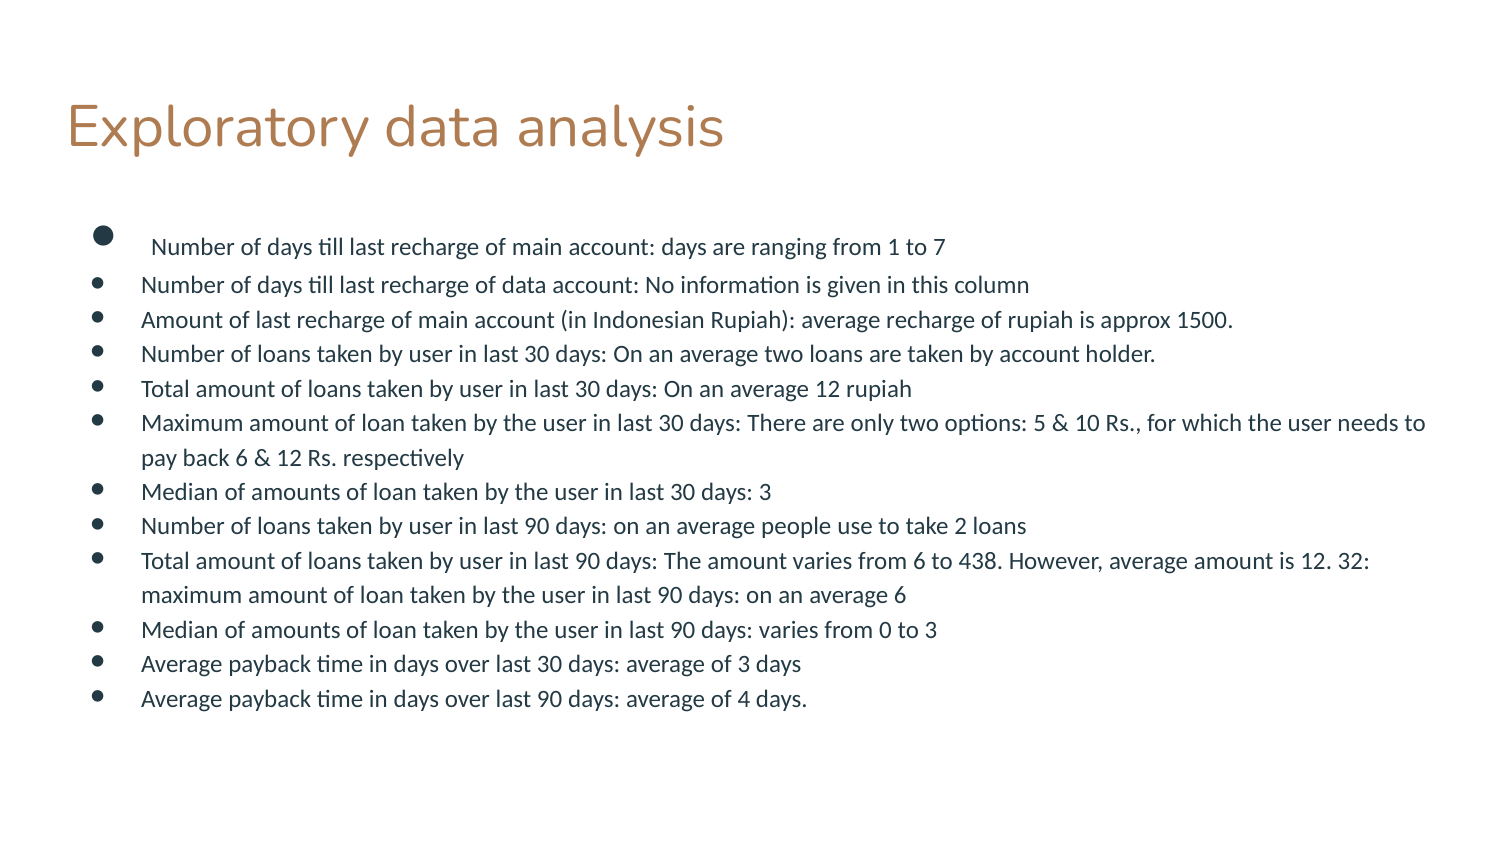

# Exploratory data analysis
 Number of days till last recharge of main account: days are ranging from 1 to 7
Number of days till last recharge of data account: No information is given in this column
Amount of last recharge of main account (in Indonesian Rupiah): average recharge of rupiah is approx 1500.
Number of loans taken by user in last 30 days: On an average two loans are taken by account holder.
Total amount of loans taken by user in last 30 days: On an average 12 rupiah
Maximum amount of loan taken by the user in last 30 days: There are only two options: 5 & 10 Rs., for which the user needs to pay back 6 & 12 Rs. respectively
Median of amounts of loan taken by the user in last 30 days: 3
Number of loans taken by user in last 90 days: on an average people use to take 2 loans
Total amount of loans taken by user in last 90 days: The amount varies from 6 to 438. However, average amount is 12. 32: maximum amount of loan taken by the user in last 90 days: on an average 6
Median of amounts of loan taken by the user in last 90 days: varies from 0 to 3
Average payback time in days over last 30 days: average of 3 days
Average payback time in days over last 90 days: average of 4 days.